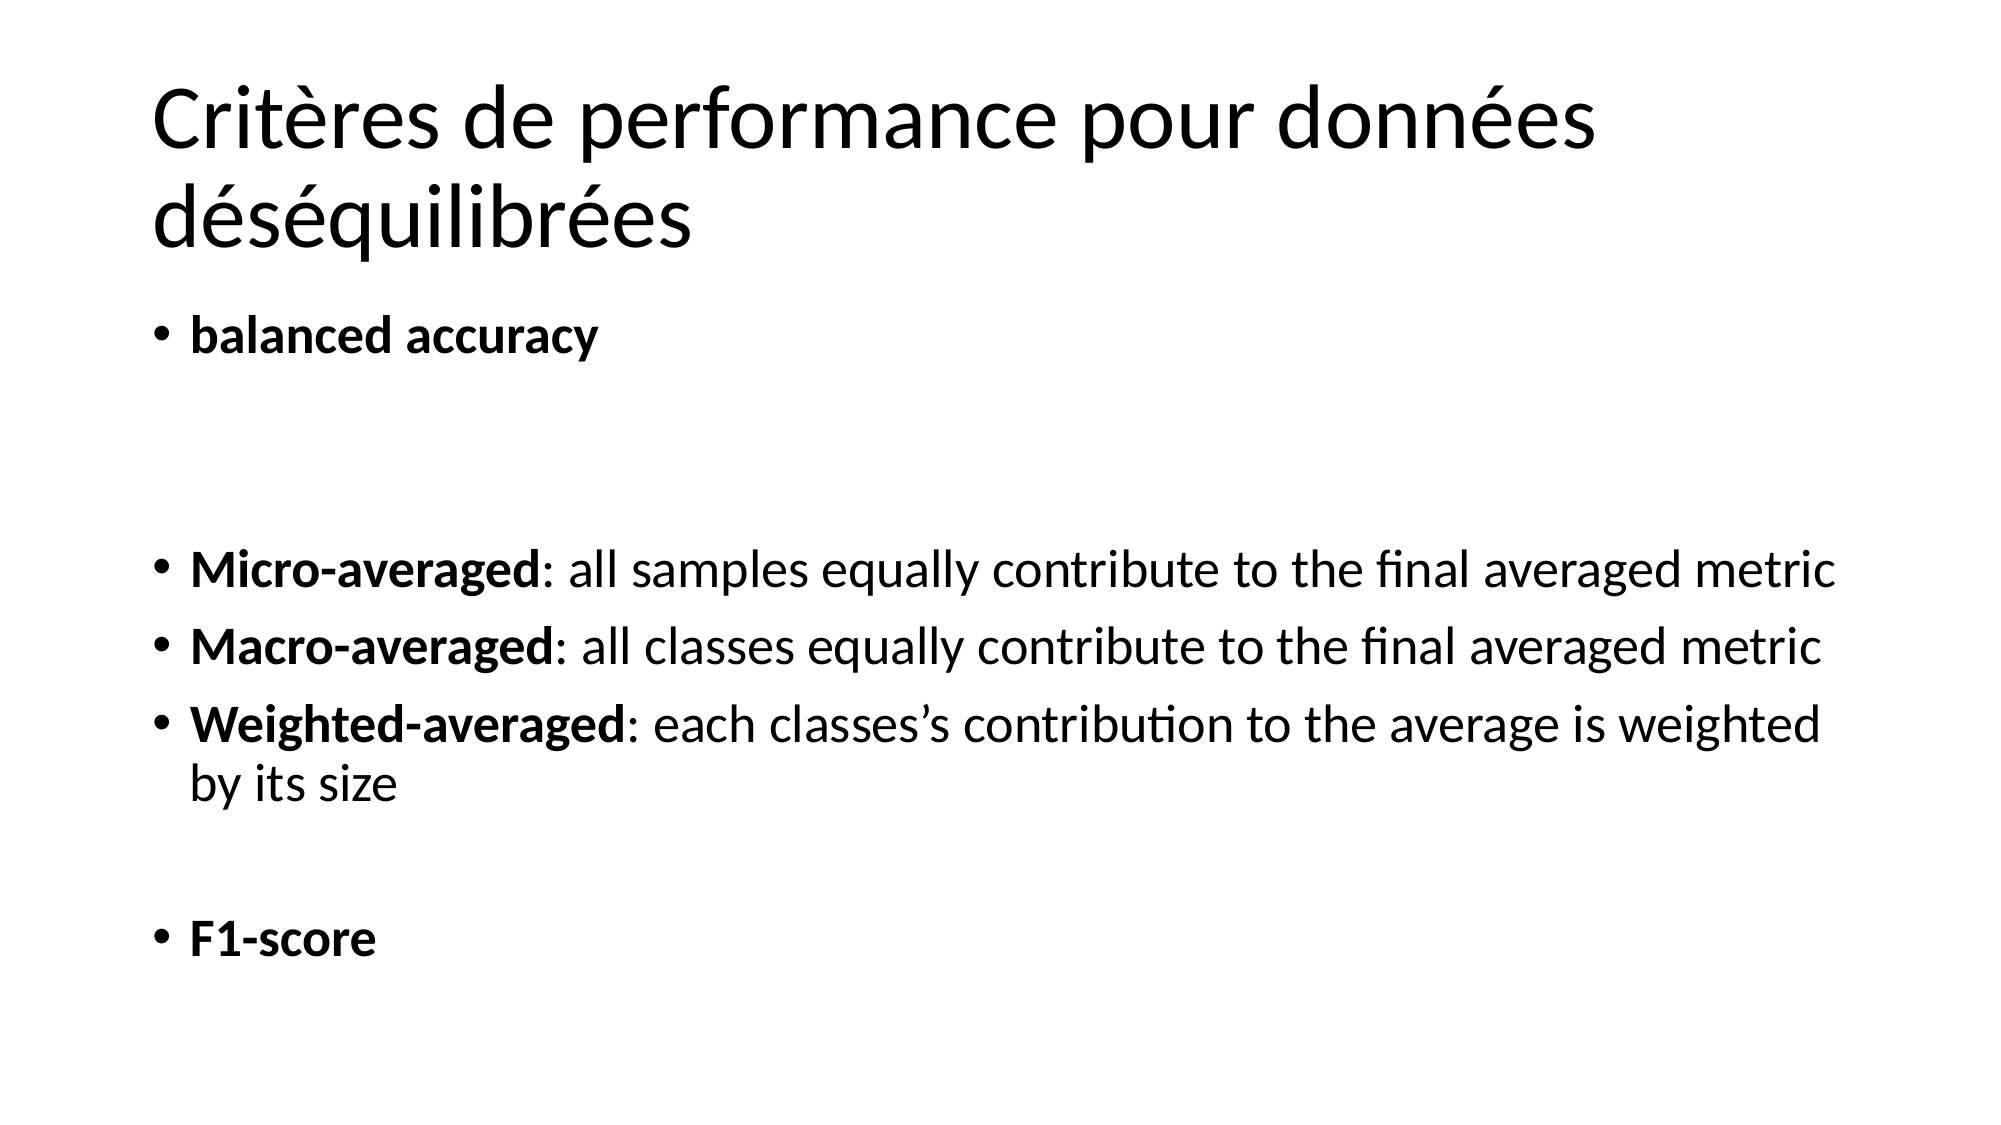

# Critères de performance pour données déséquilibrées
balanced accuracy

Micro-averaged: all samples equally contribute to the final averaged metric
Macro-averaged: all classes equally contribute to the final averaged metric
Weighted-averaged: each classes’s contribution to the average is weighted by its size

F1-score